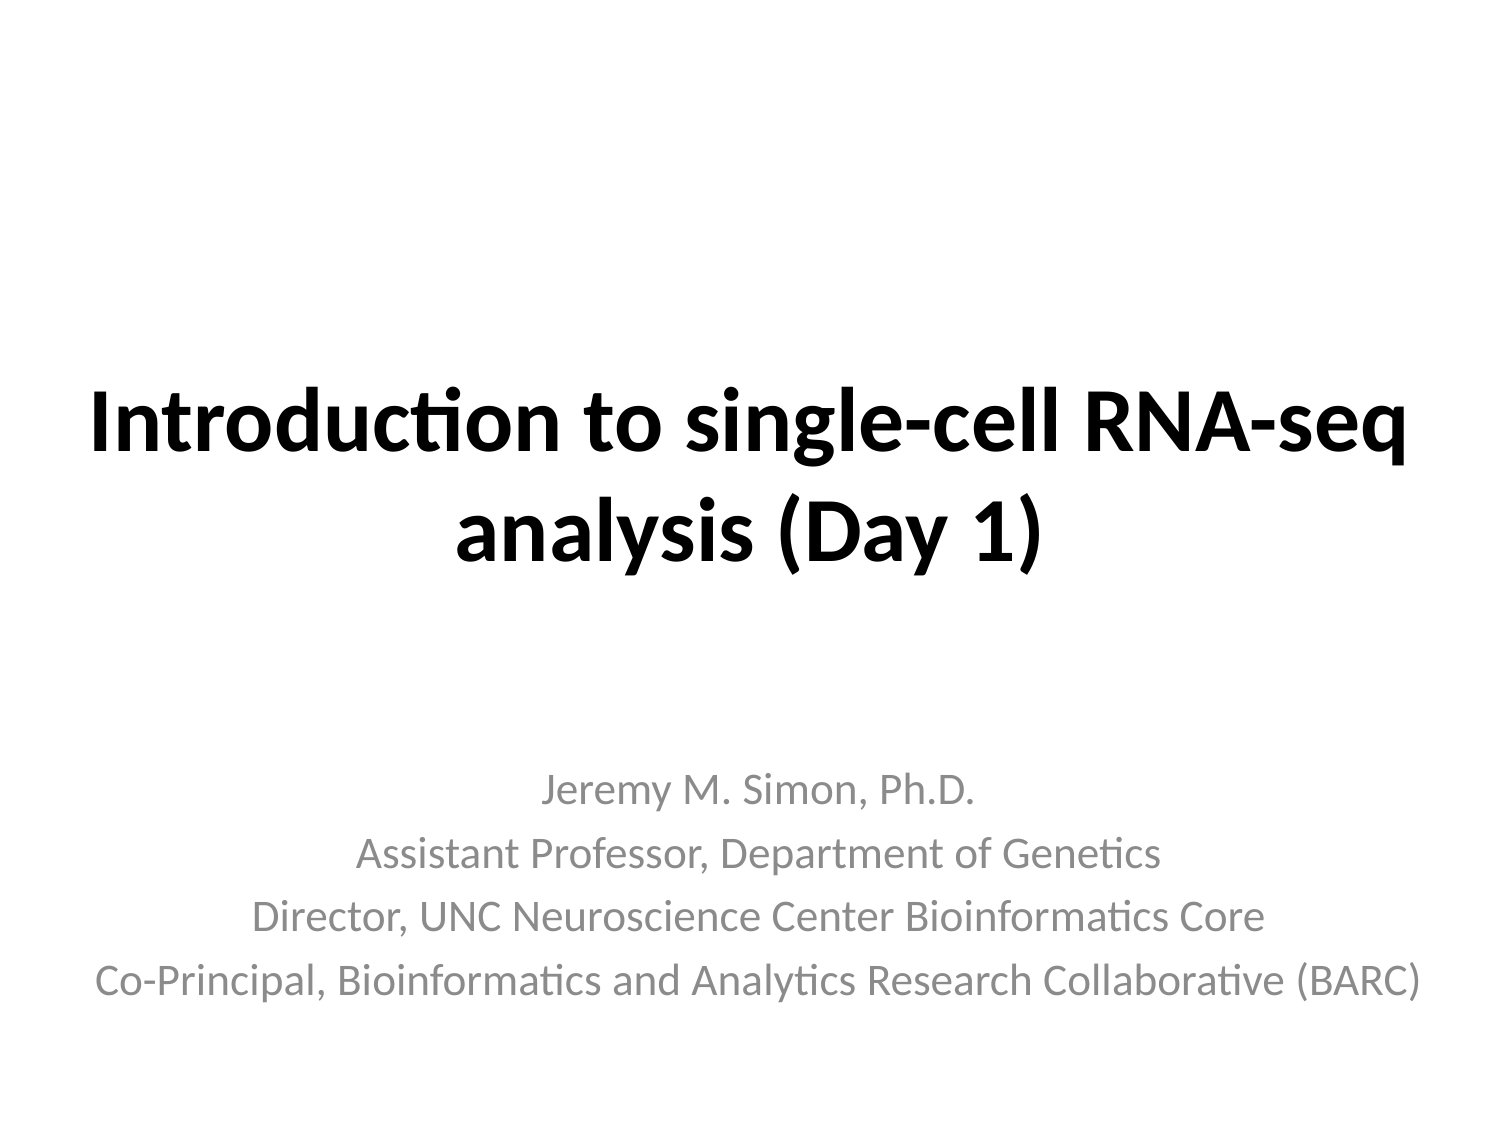

# Introduction to single-cell RNA-seq analysis (Day 1)
Jeremy M. Simon, Ph.D.
Assistant Professor, Department of Genetics
Director, UNC Neuroscience Center Bioinformatics Core
Co-Principal, Bioinformatics and Analytics Research Collaborative (BARC)